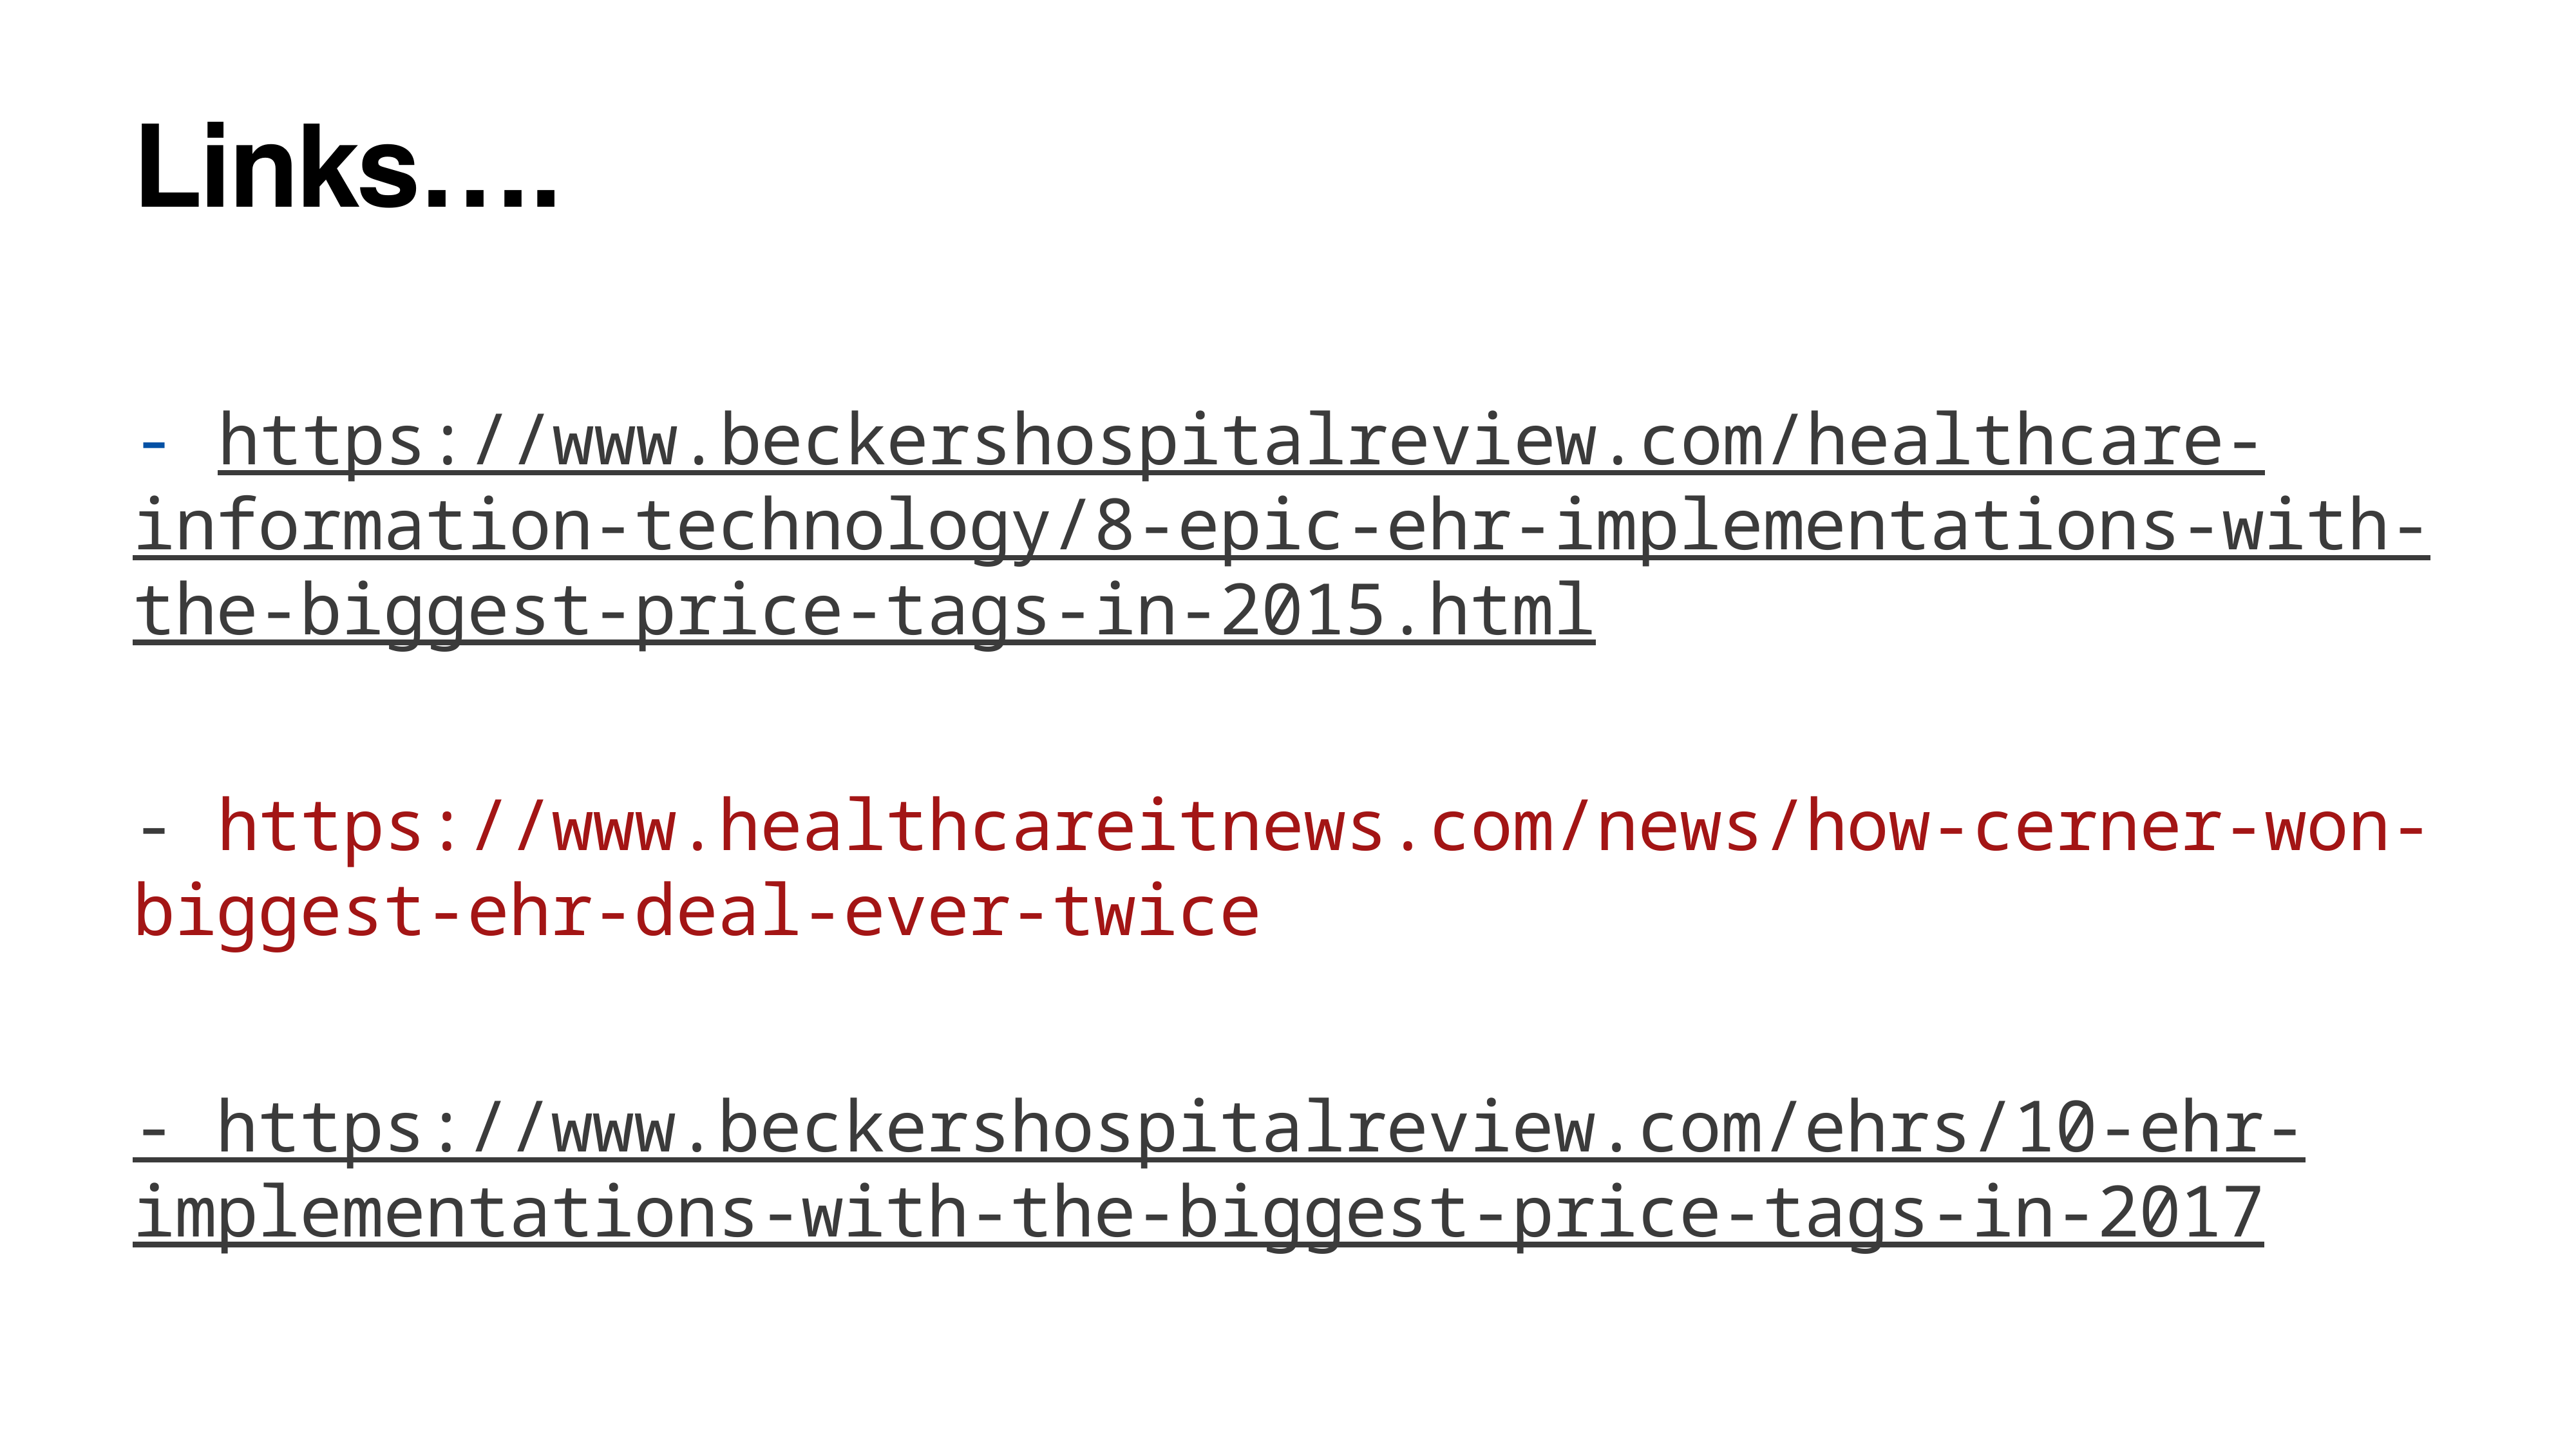

# Links….
- https://www.beckershospitalreview.com/healthcare-information-technology/8-epic-ehr-implementations-with-the-biggest-price-tags-in-2015.html

- https://www.healthcareitnews.com/news/how-cerner-won-biggest-ehr-deal-ever-twice

- https://www.beckershospitalreview.com/ehrs/10-ehr-implementations-with-the-biggest-price-tags-in-2017